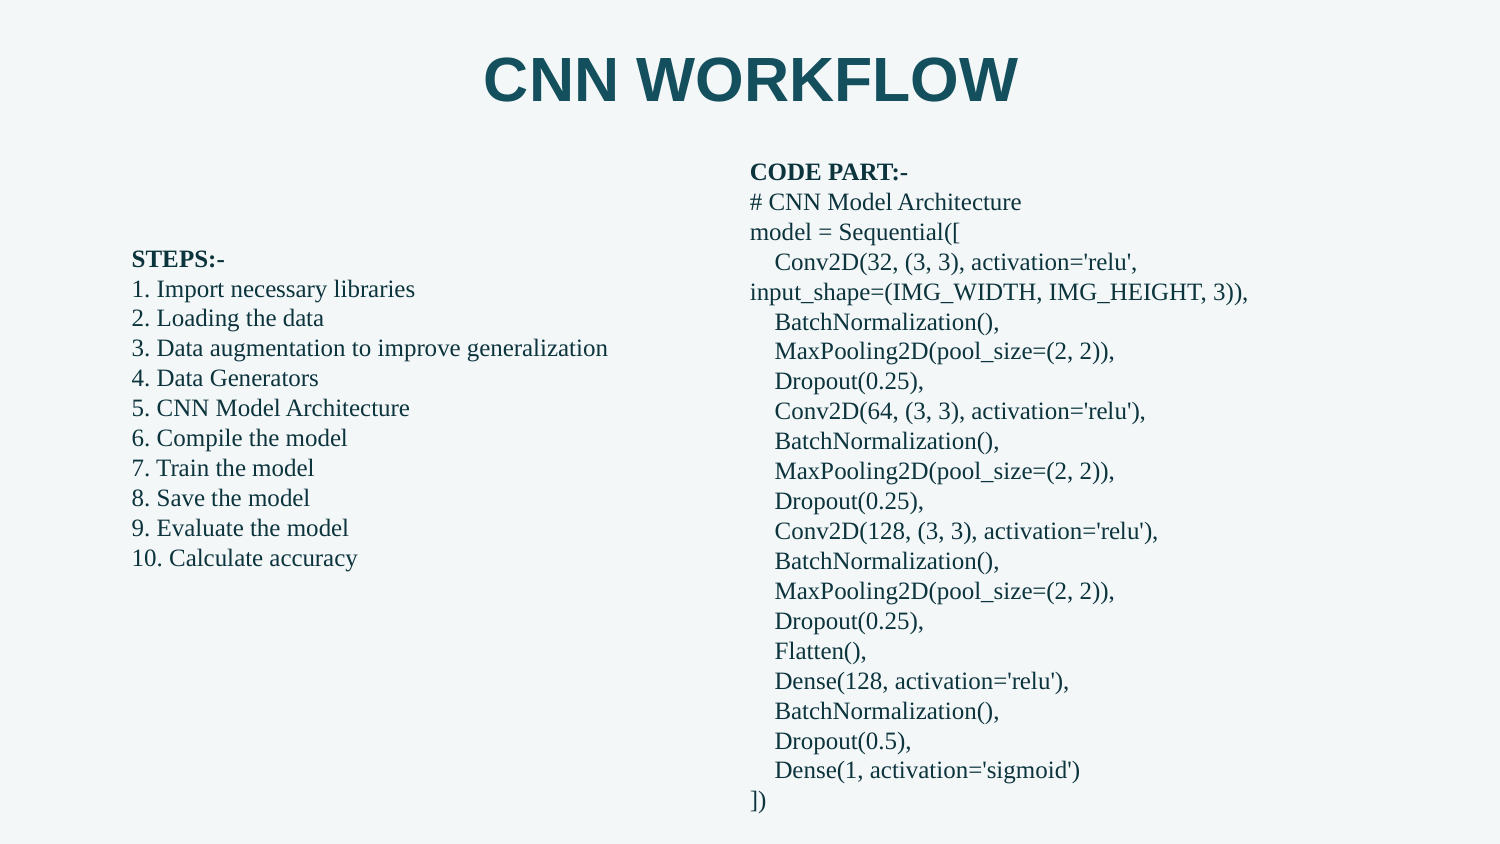

CNN WORKFLOW
CODE PART:-
# CNN Model Architecture
model = Sequential([
    Conv2D(32, (3, 3), activation='relu', input_shape=(IMG_WIDTH, IMG_HEIGHT, 3)),
    BatchNormalization(),
    MaxPooling2D(pool_size=(2, 2)),
    Dropout(0.25),
    Conv2D(64, (3, 3), activation='relu'),
    BatchNormalization(),
    MaxPooling2D(pool_size=(2, 2)),
    Dropout(0.25),
    Conv2D(128, (3, 3), activation='relu'),
    BatchNormalization(),
    MaxPooling2D(pool_size=(2, 2)),
    Dropout(0.25),
    Flatten(),
    Dense(128, activation='relu'),
    BatchNormalization(),
    Dropout(0.5),
    Dense(1, activation='sigmoid')
])
STEPS:-
1. Import necessary libraries
2. Loading the data
3. Data augmentation to improve generalization
4. Data Generators
5. CNN Model Architecture
6. Compile the model
7. Train the model
8. Save the model
9. Evaluate the model
10. Calculate accuracy